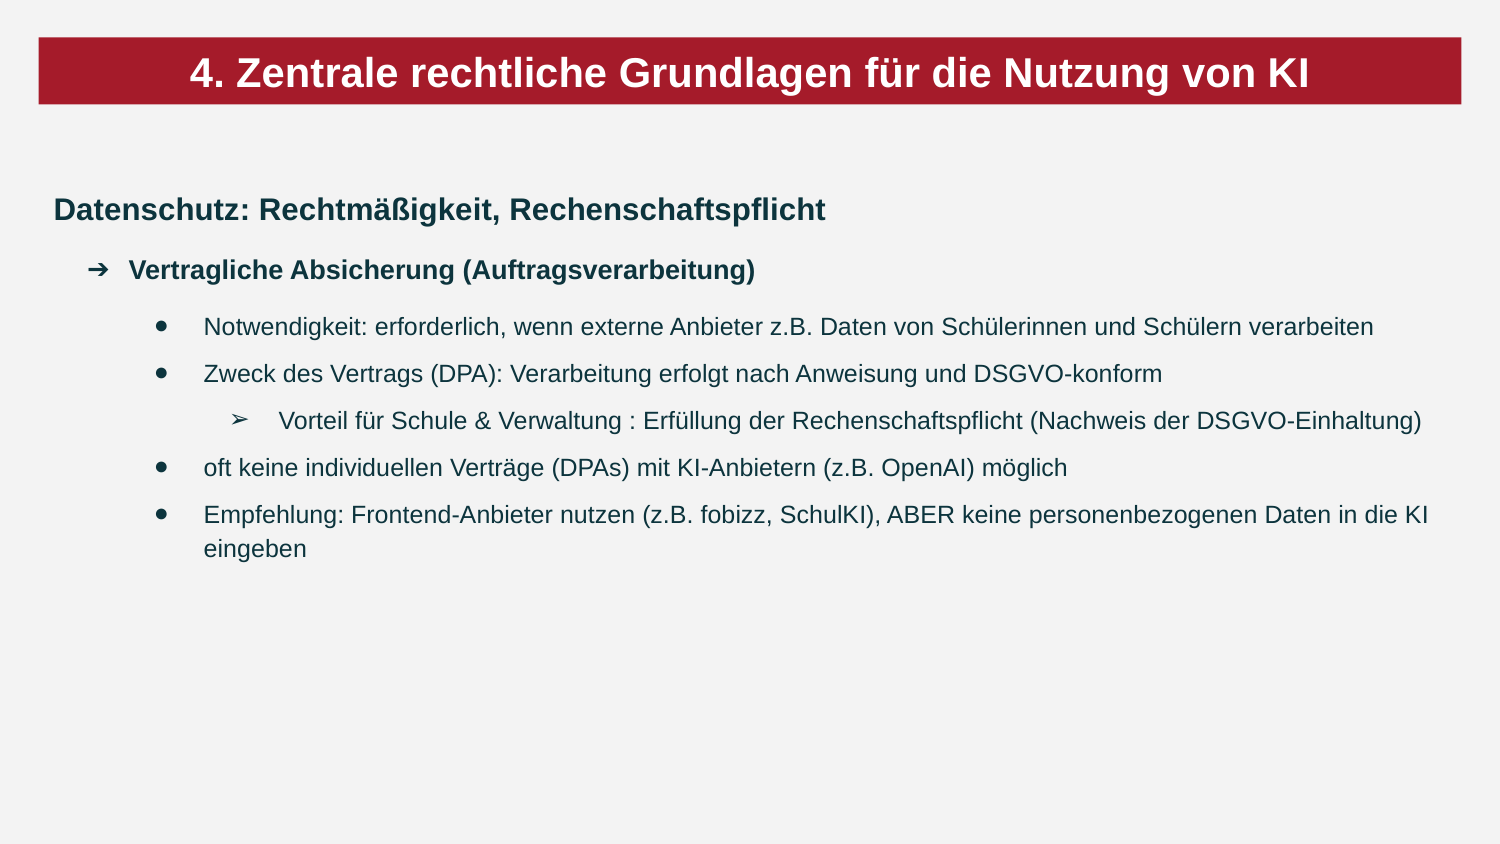

4. Zentrale rechtliche Grundlagen für die Nutzung von KI
Datenschutz: Rechtmäßigkeit, Rechenschaftspflicht
Vertragliche Absicherung (Auftragsverarbeitung)
Notwendigkeit: erforderlich, wenn externe Anbieter z.B. Daten von Schülerinnen und Schülern verarbeiten
Zweck des Vertrags (DPA): Verarbeitung erfolgt nach Anweisung und DSGVO-konform
Vorteil für Schule & Verwaltung : Erfüllung der Rechenschaftspflicht (Nachweis der DSGVO-Einhaltung)
oft keine individuellen Verträge (DPAs) mit KI-Anbietern (z.B. OpenAI) möglich
Empfehlung: Frontend-Anbieter nutzen (z.B. fobizz, SchulKI), ABER keine personenbezogenen Daten in die KI eingeben